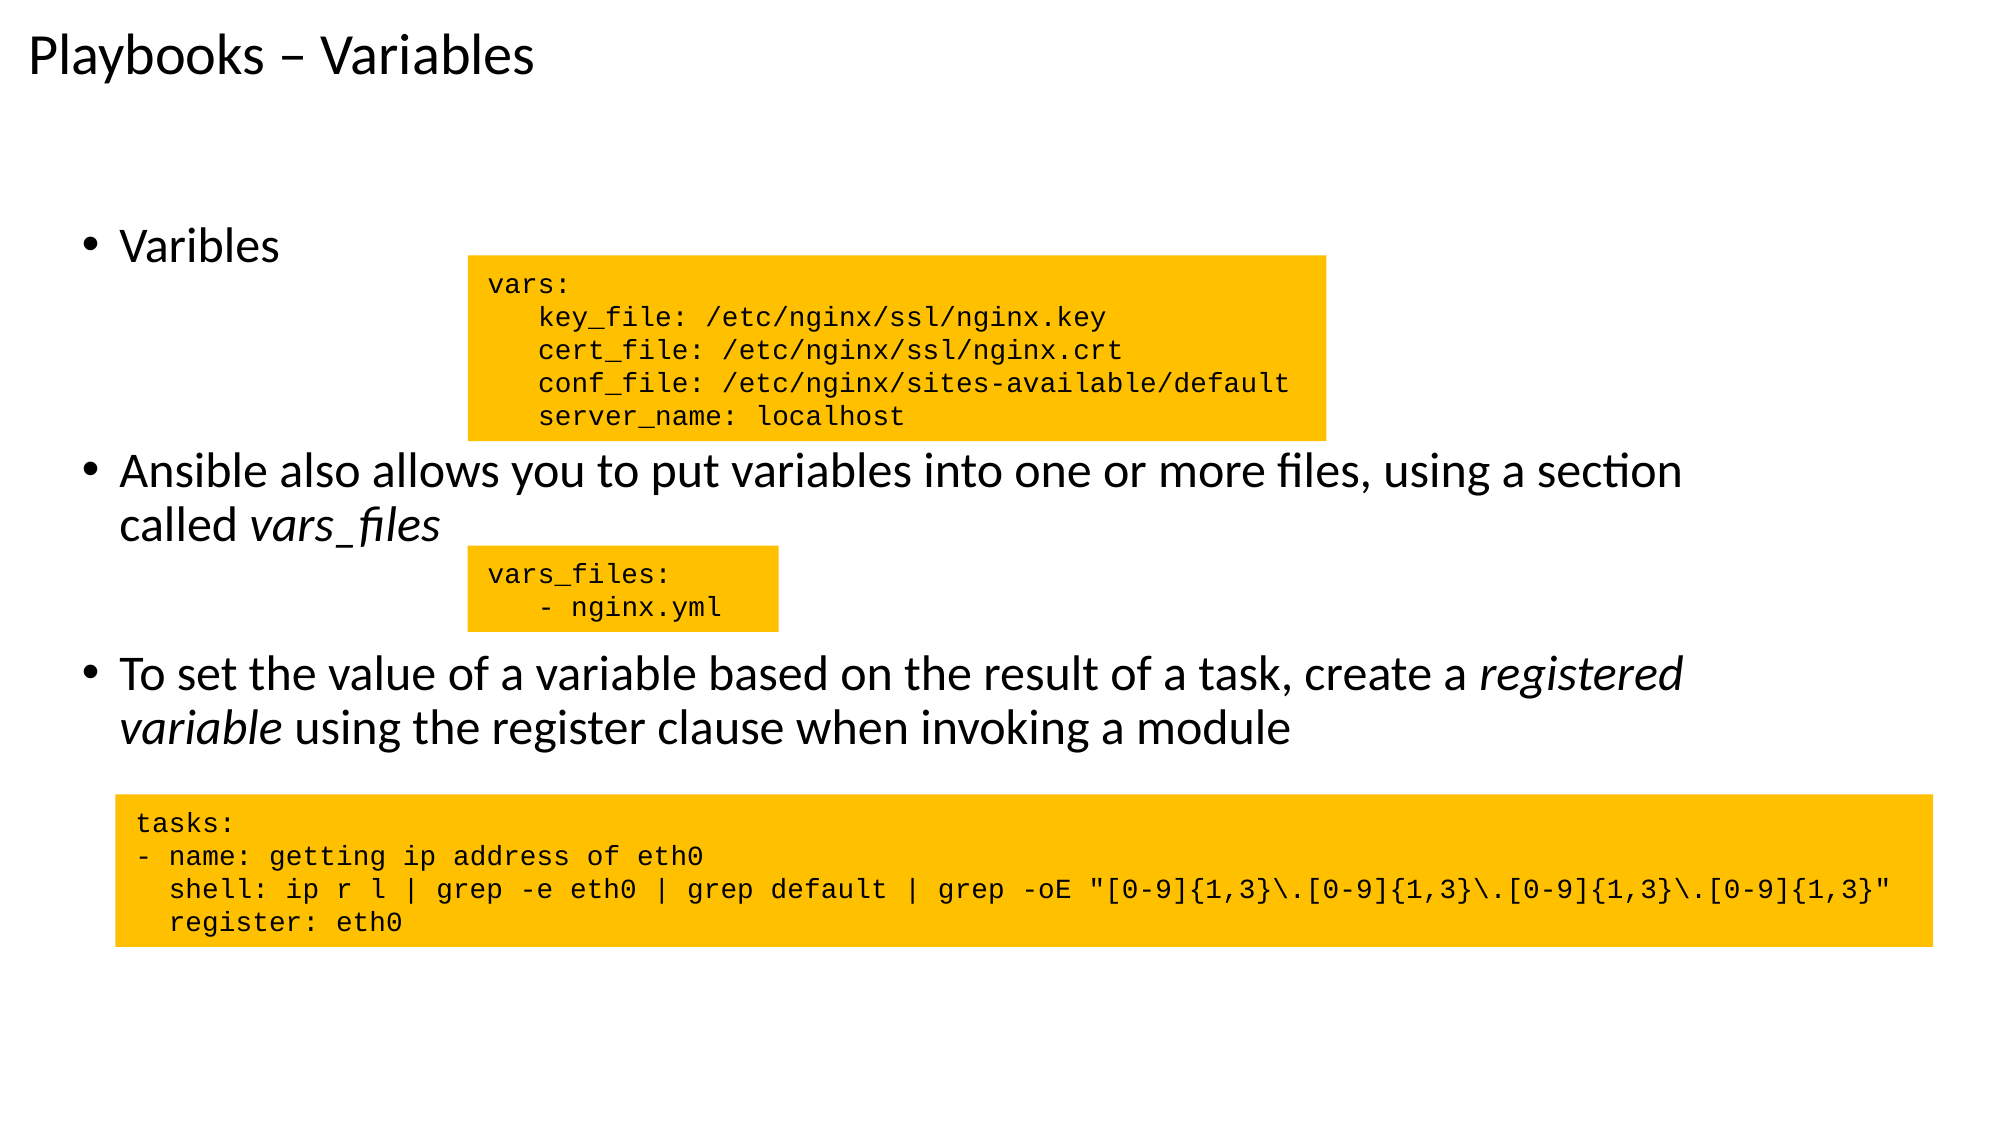

# Playbooks – Variables
Varibles

Ansible also allows you to put variables into one or more files, using a section called vars_files

To set the value of a variable based on the result of a task, create a registered variable using the register clause when invoking a module

vars:
   key_file: /etc/nginx/ssl/nginx.key
   cert_file: /etc/nginx/ssl/nginx.crt
   conf_file: /etc/nginx/sites-available/default
   server_name: localhost
vars_files:
   - nginx.yml
tasks:
- name: getting ip address of eth0
  shell: ip r l | grep -e eth0 | grep default | grep -oE "[0-9]{1,3}\.[0-9]{1,3}\.[0-9]{1,3}\.[0-9]{1,3}"
  register: eth0